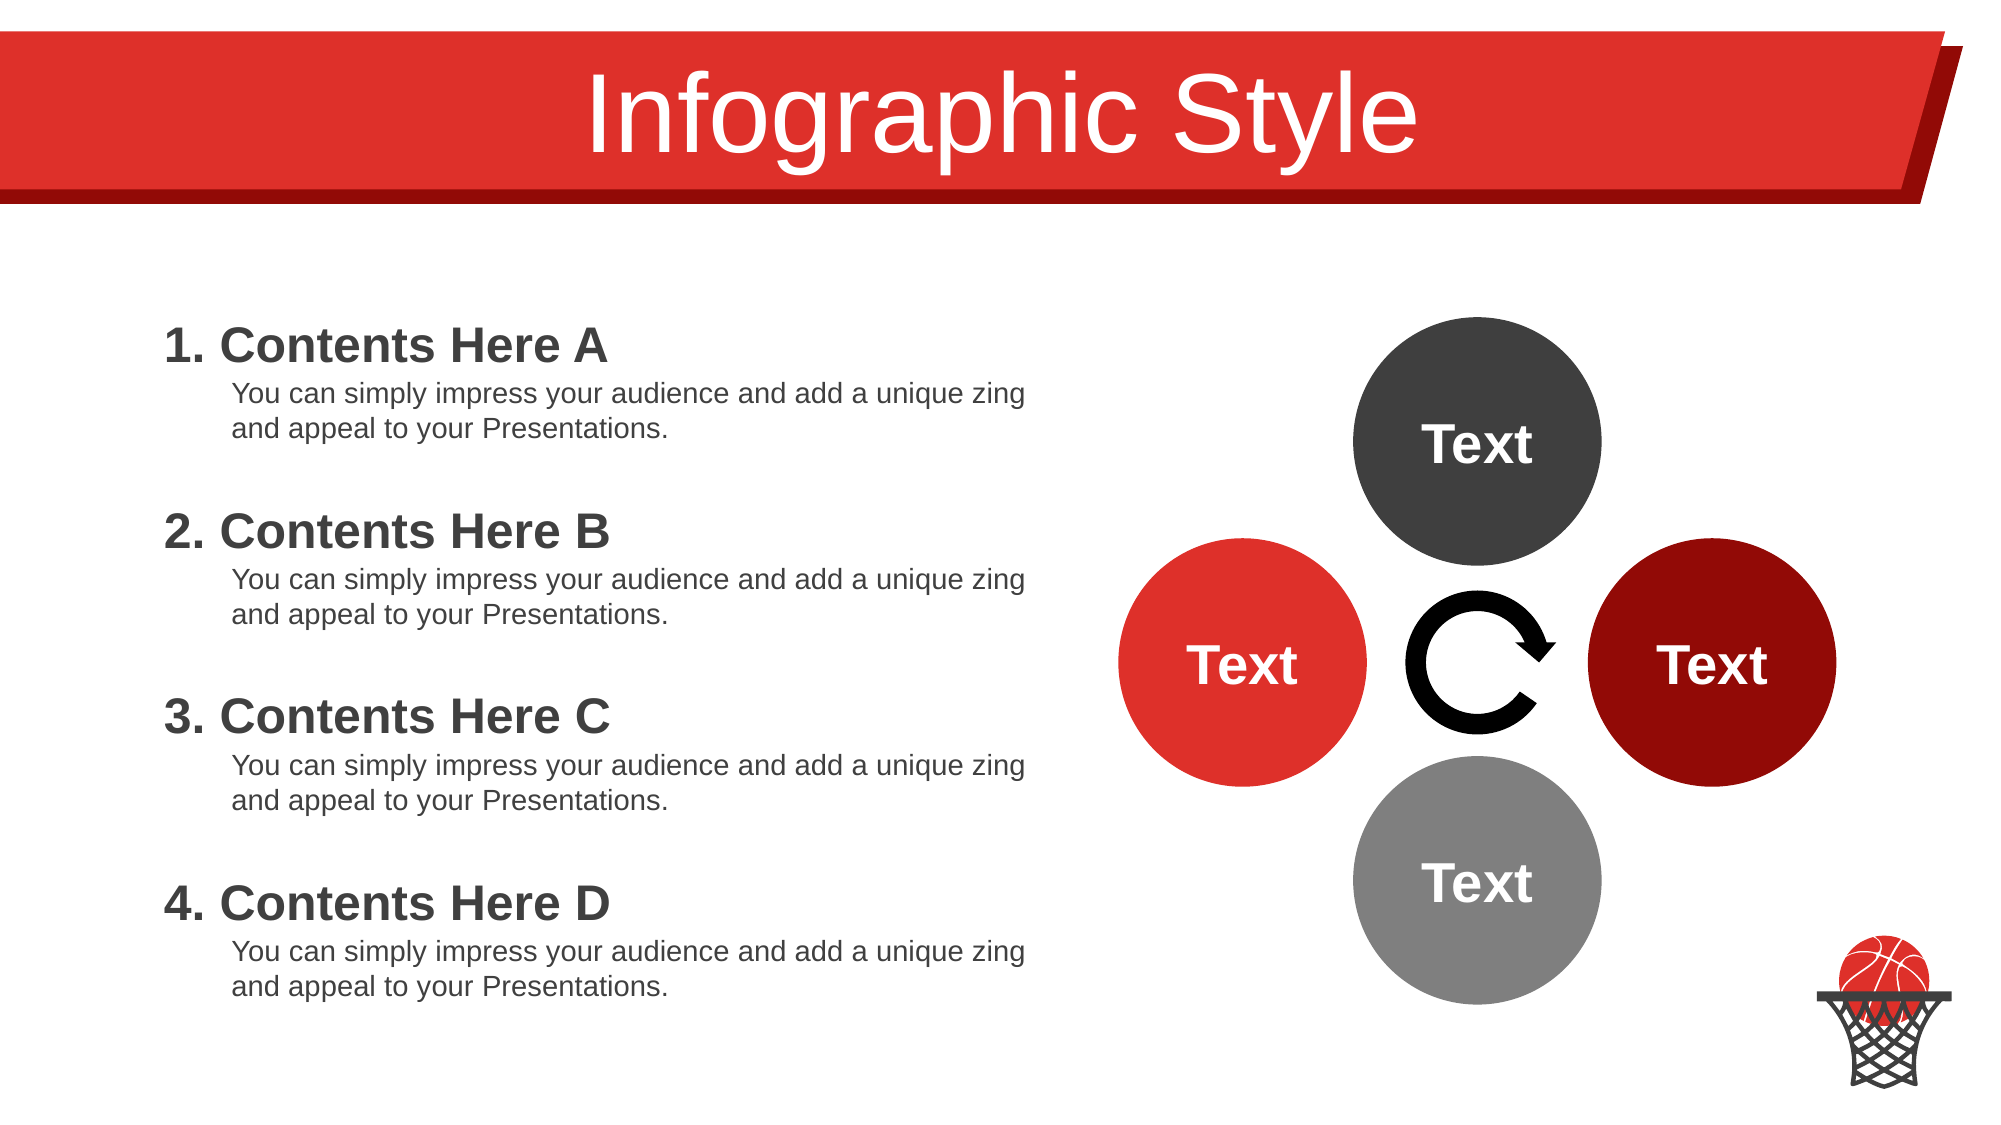

Infographic Style
1. Contents Here A
You can simply impress your audience and add a unique zing and appeal to your Presentations.
Text
Text
Text
Text

2. Contents Here B
You can simply impress your audience and add a unique zing and appeal to your Presentations.
3. Contents Here C
You can simply impress your audience and add a unique zing and appeal to your Presentations.
4. Contents Here D
You can simply impress your audience and add a unique zing and appeal to your Presentations.